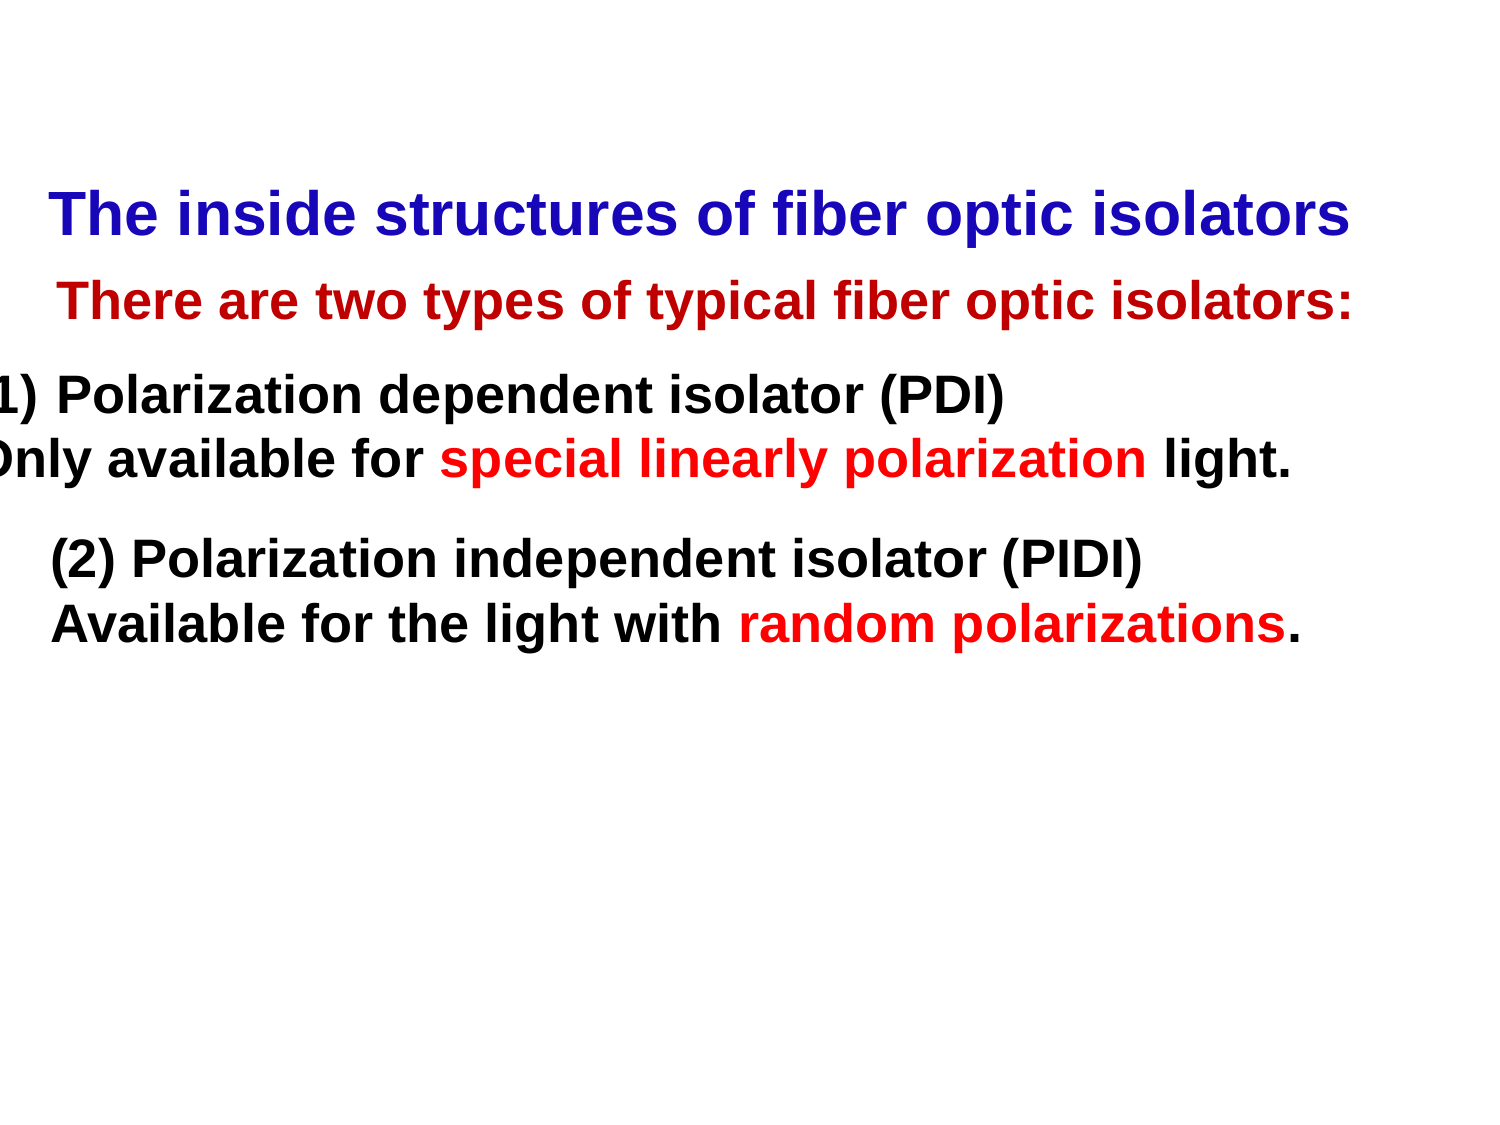

The inside structures of fiber optic isolators
There are two types of typical fiber optic isolators:
Polarization dependent isolator (PDI)
Only available for special linearly polarization light.
(2) Polarization independent isolator (PIDI)
Available for the light with random polarizations.